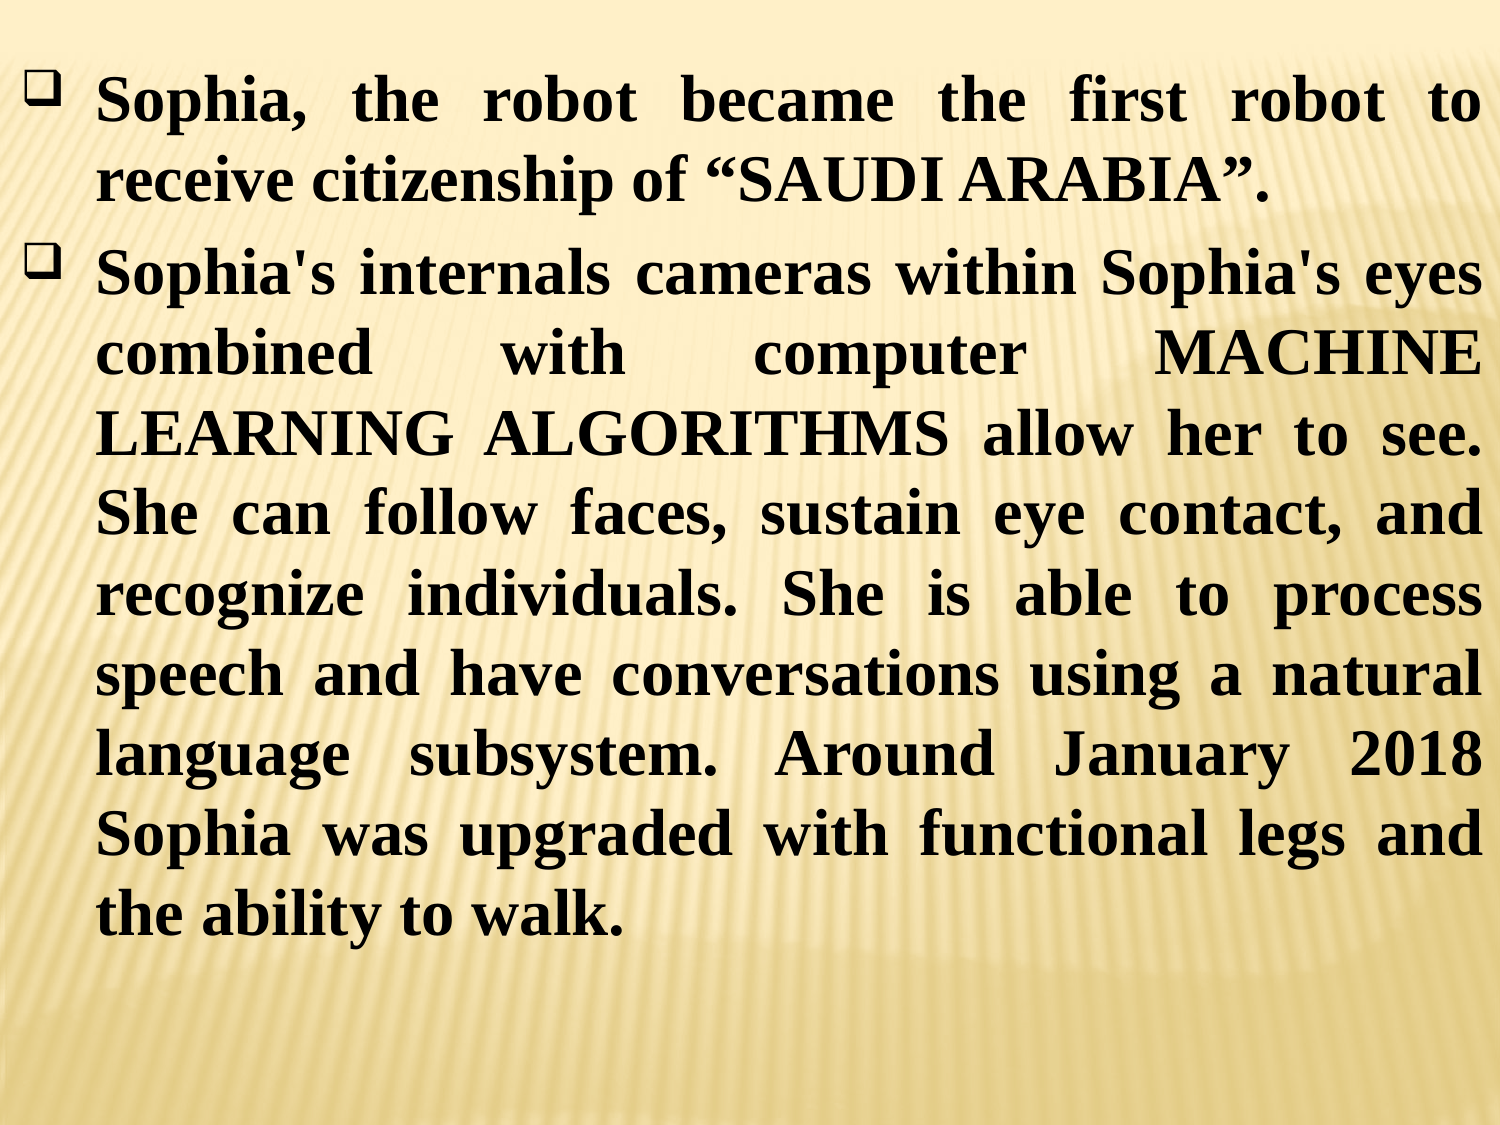

Sophia, the robot became the first robot to receive citizenship of “SAUDI ARABIA”.
Sophia's internals cameras within Sophia's eyes combined with computer MACHINE LEARNING ALGORITHMS allow her to see. She can follow faces, sustain eye contact, and recognize individuals. She is able to process speech and have conversations using a natural language subsystem. Around January 2018 Sophia was upgraded with functional legs and the ability to walk.